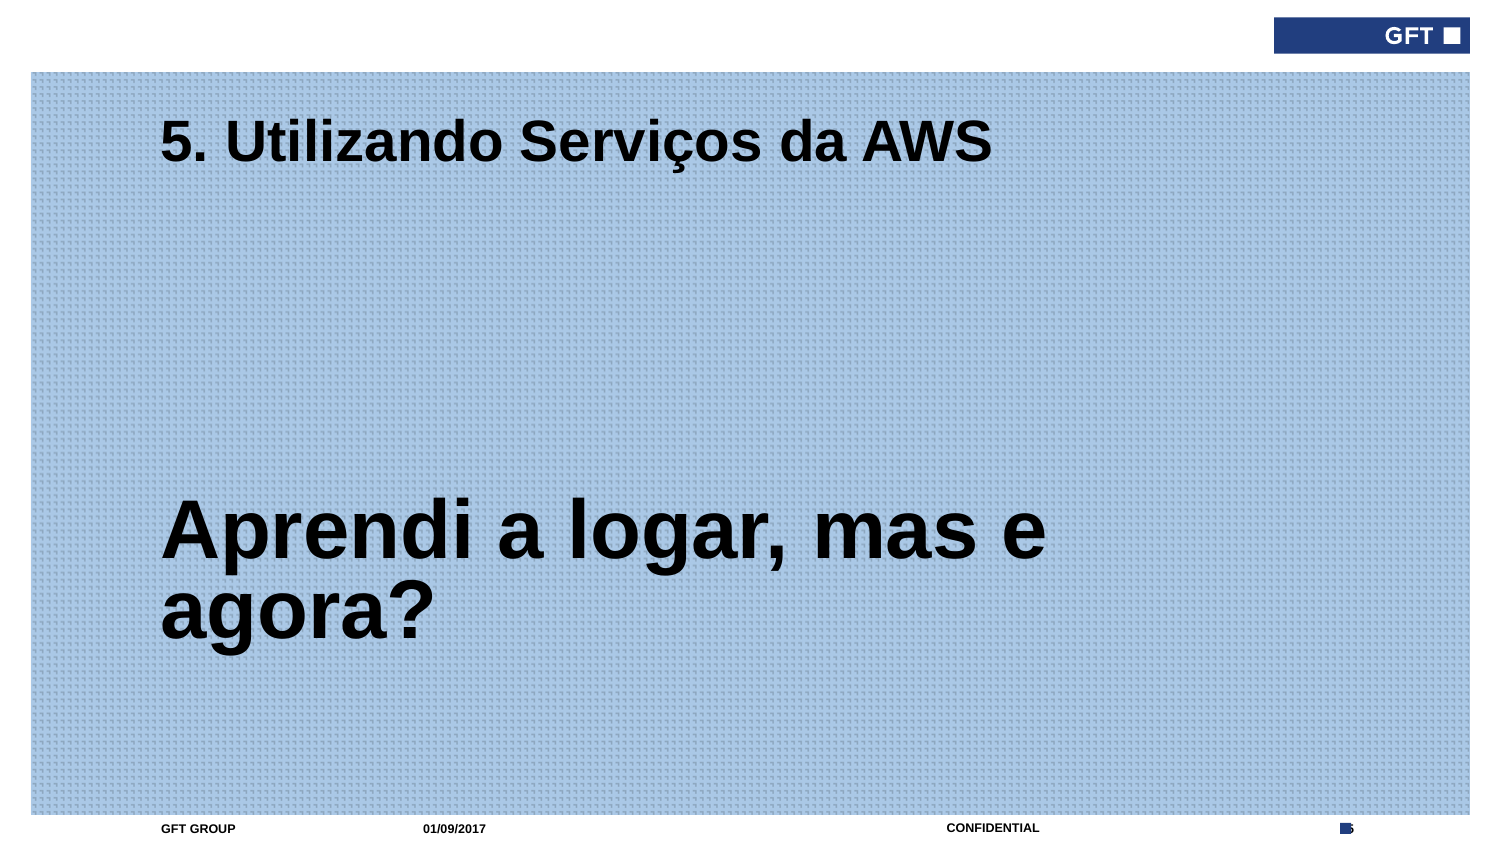

5. Utilizando Serviços da AWS
# Aprendi a logar, mas e agora?
01/09/2017